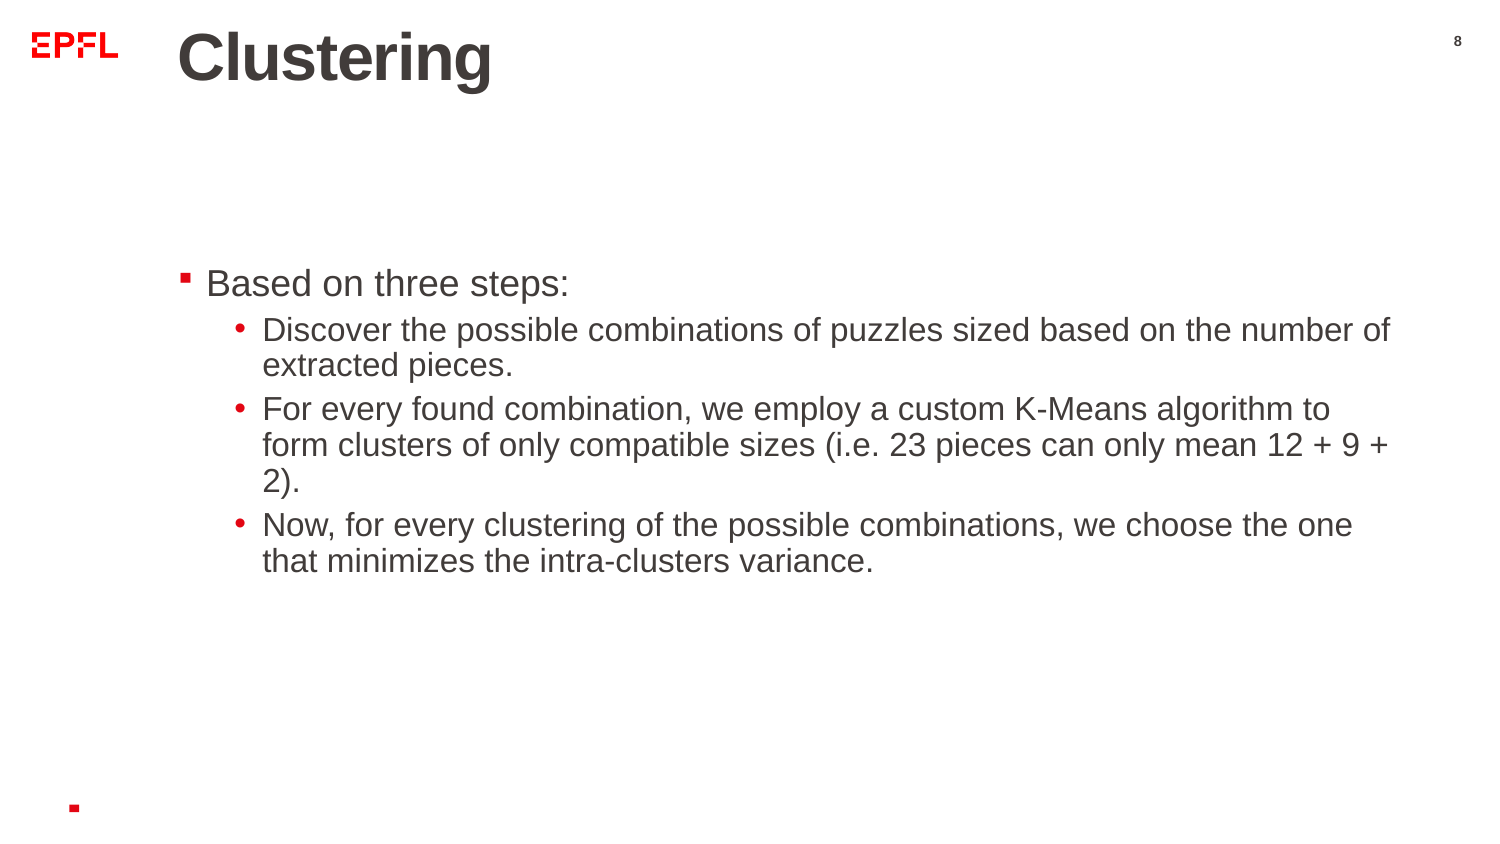

# Clustering
8
Based on three steps:
Discover the possible combinations of puzzles sized based on the number of extracted pieces.
For every found combination, we employ a custom K-Means algorithm to form clusters of only compatible sizes (i.e. 23 pieces can only mean 12 + 9 + 2).
Now, for every clustering of the possible combinations, we choose the one that minimizes the intra-clusters variance.